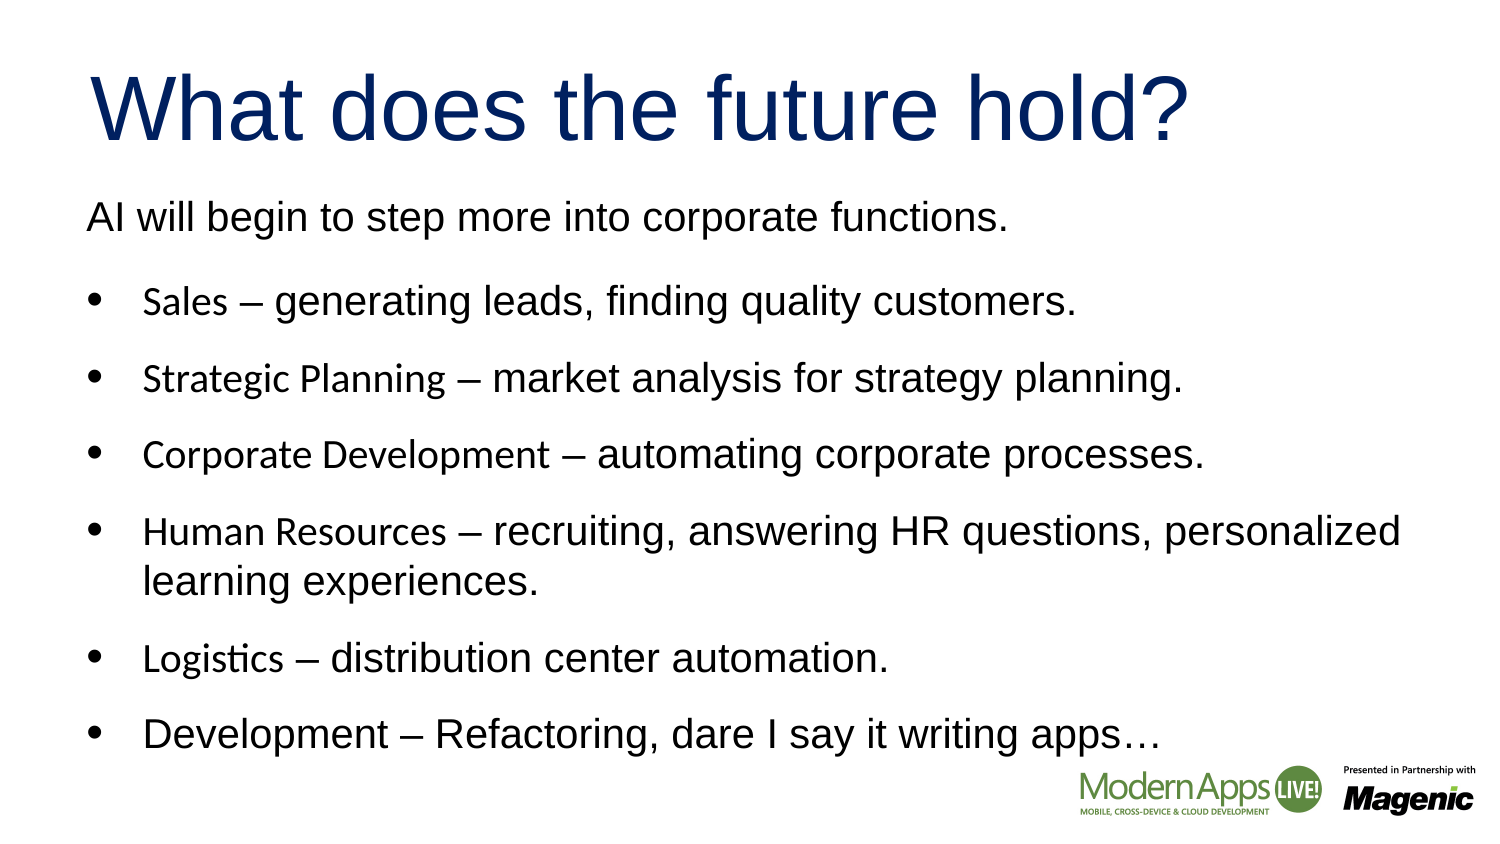

# What does the future hold?
AI will begin to step more into corporate functions.
Sales – generating leads, finding quality customers.
Strategic Planning – market analysis for strategy planning.
Corporate Development – automating corporate processes.
Human Resources – recruiting, answering HR questions, personalized learning experiences.
Logistics – distribution center automation.
Development – Refactoring, dare I say it writing apps…